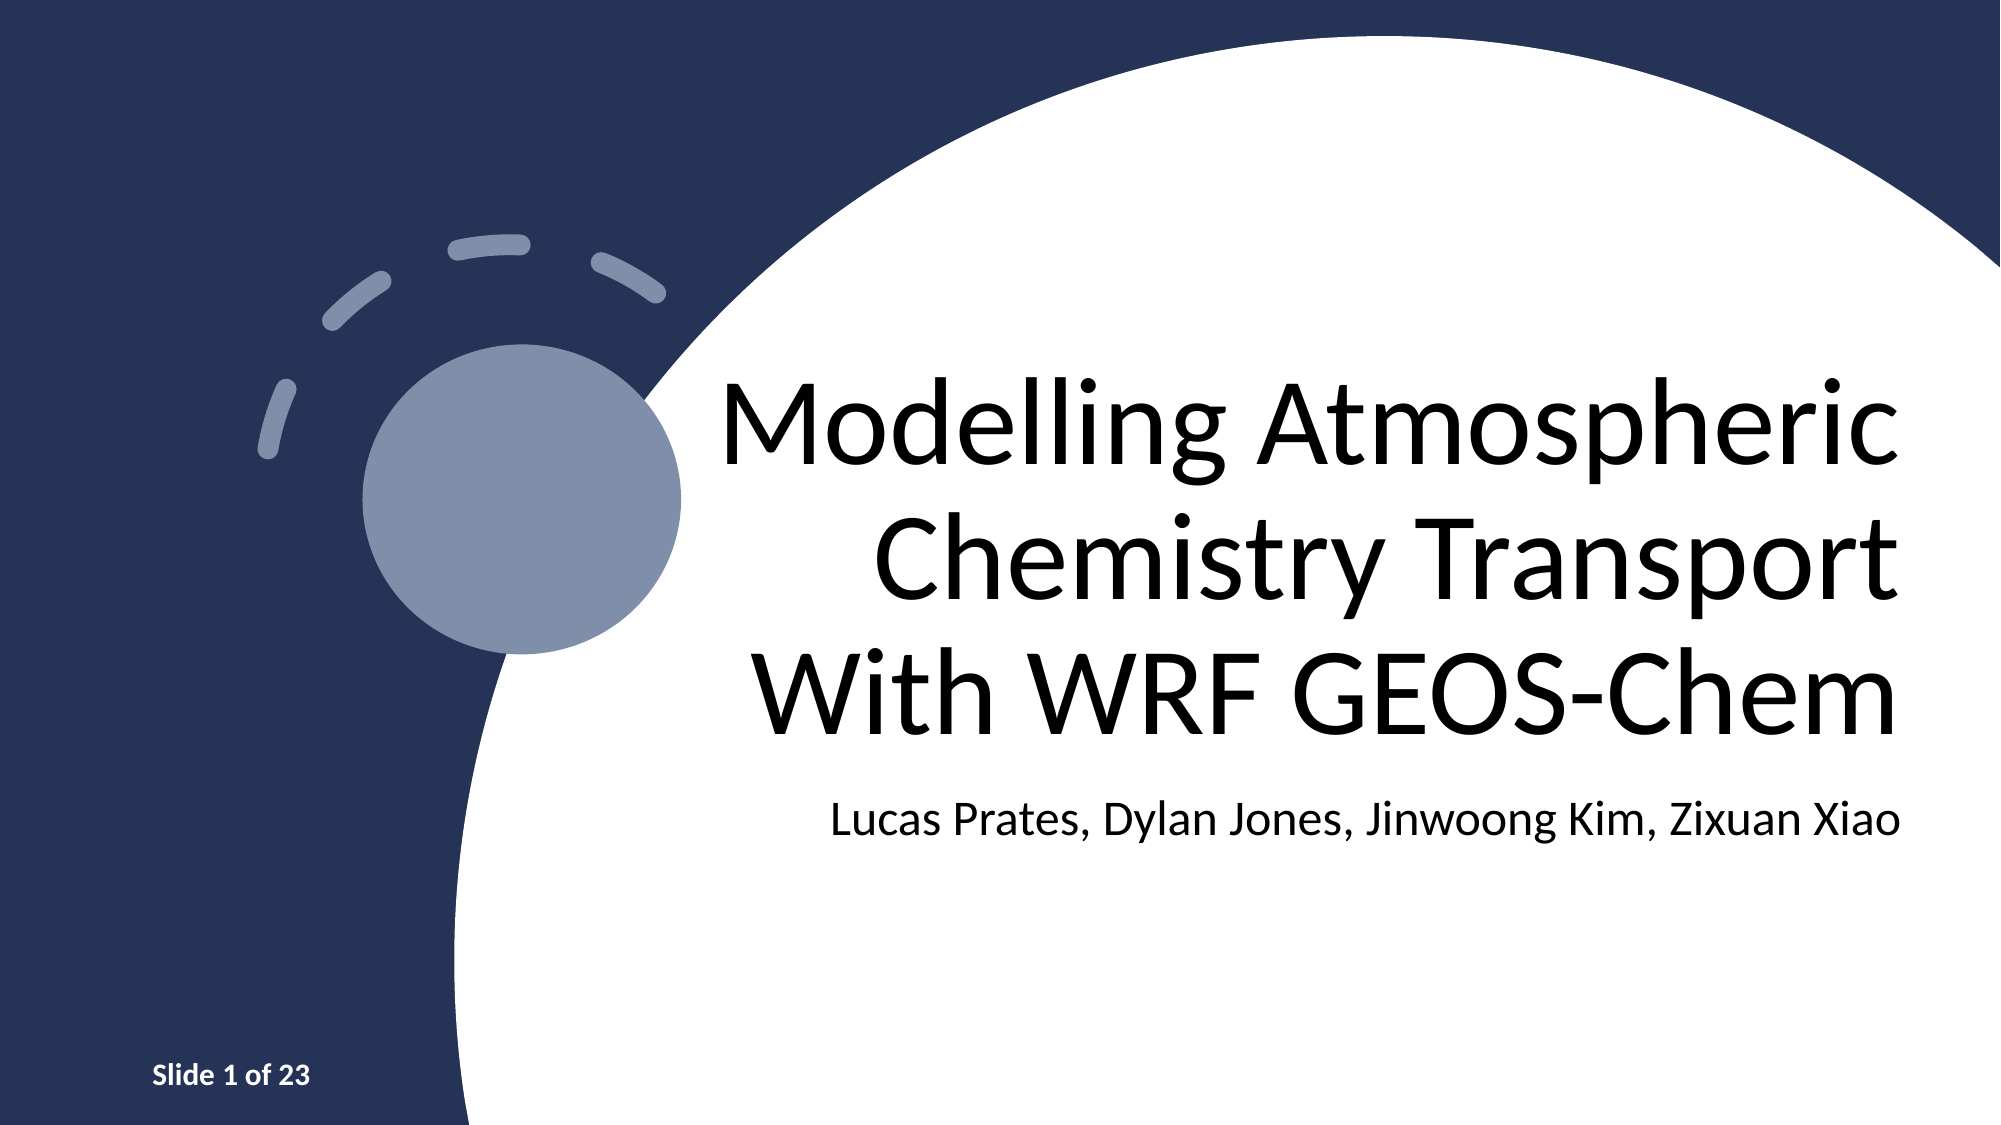

# Modelling Atmospheric Chemistry Transport With WRF GEOS-Chem

Lucas Prates, Dylan Jones, Jinwoong Kim, Zixuan Xiao
Slide 1 of 23